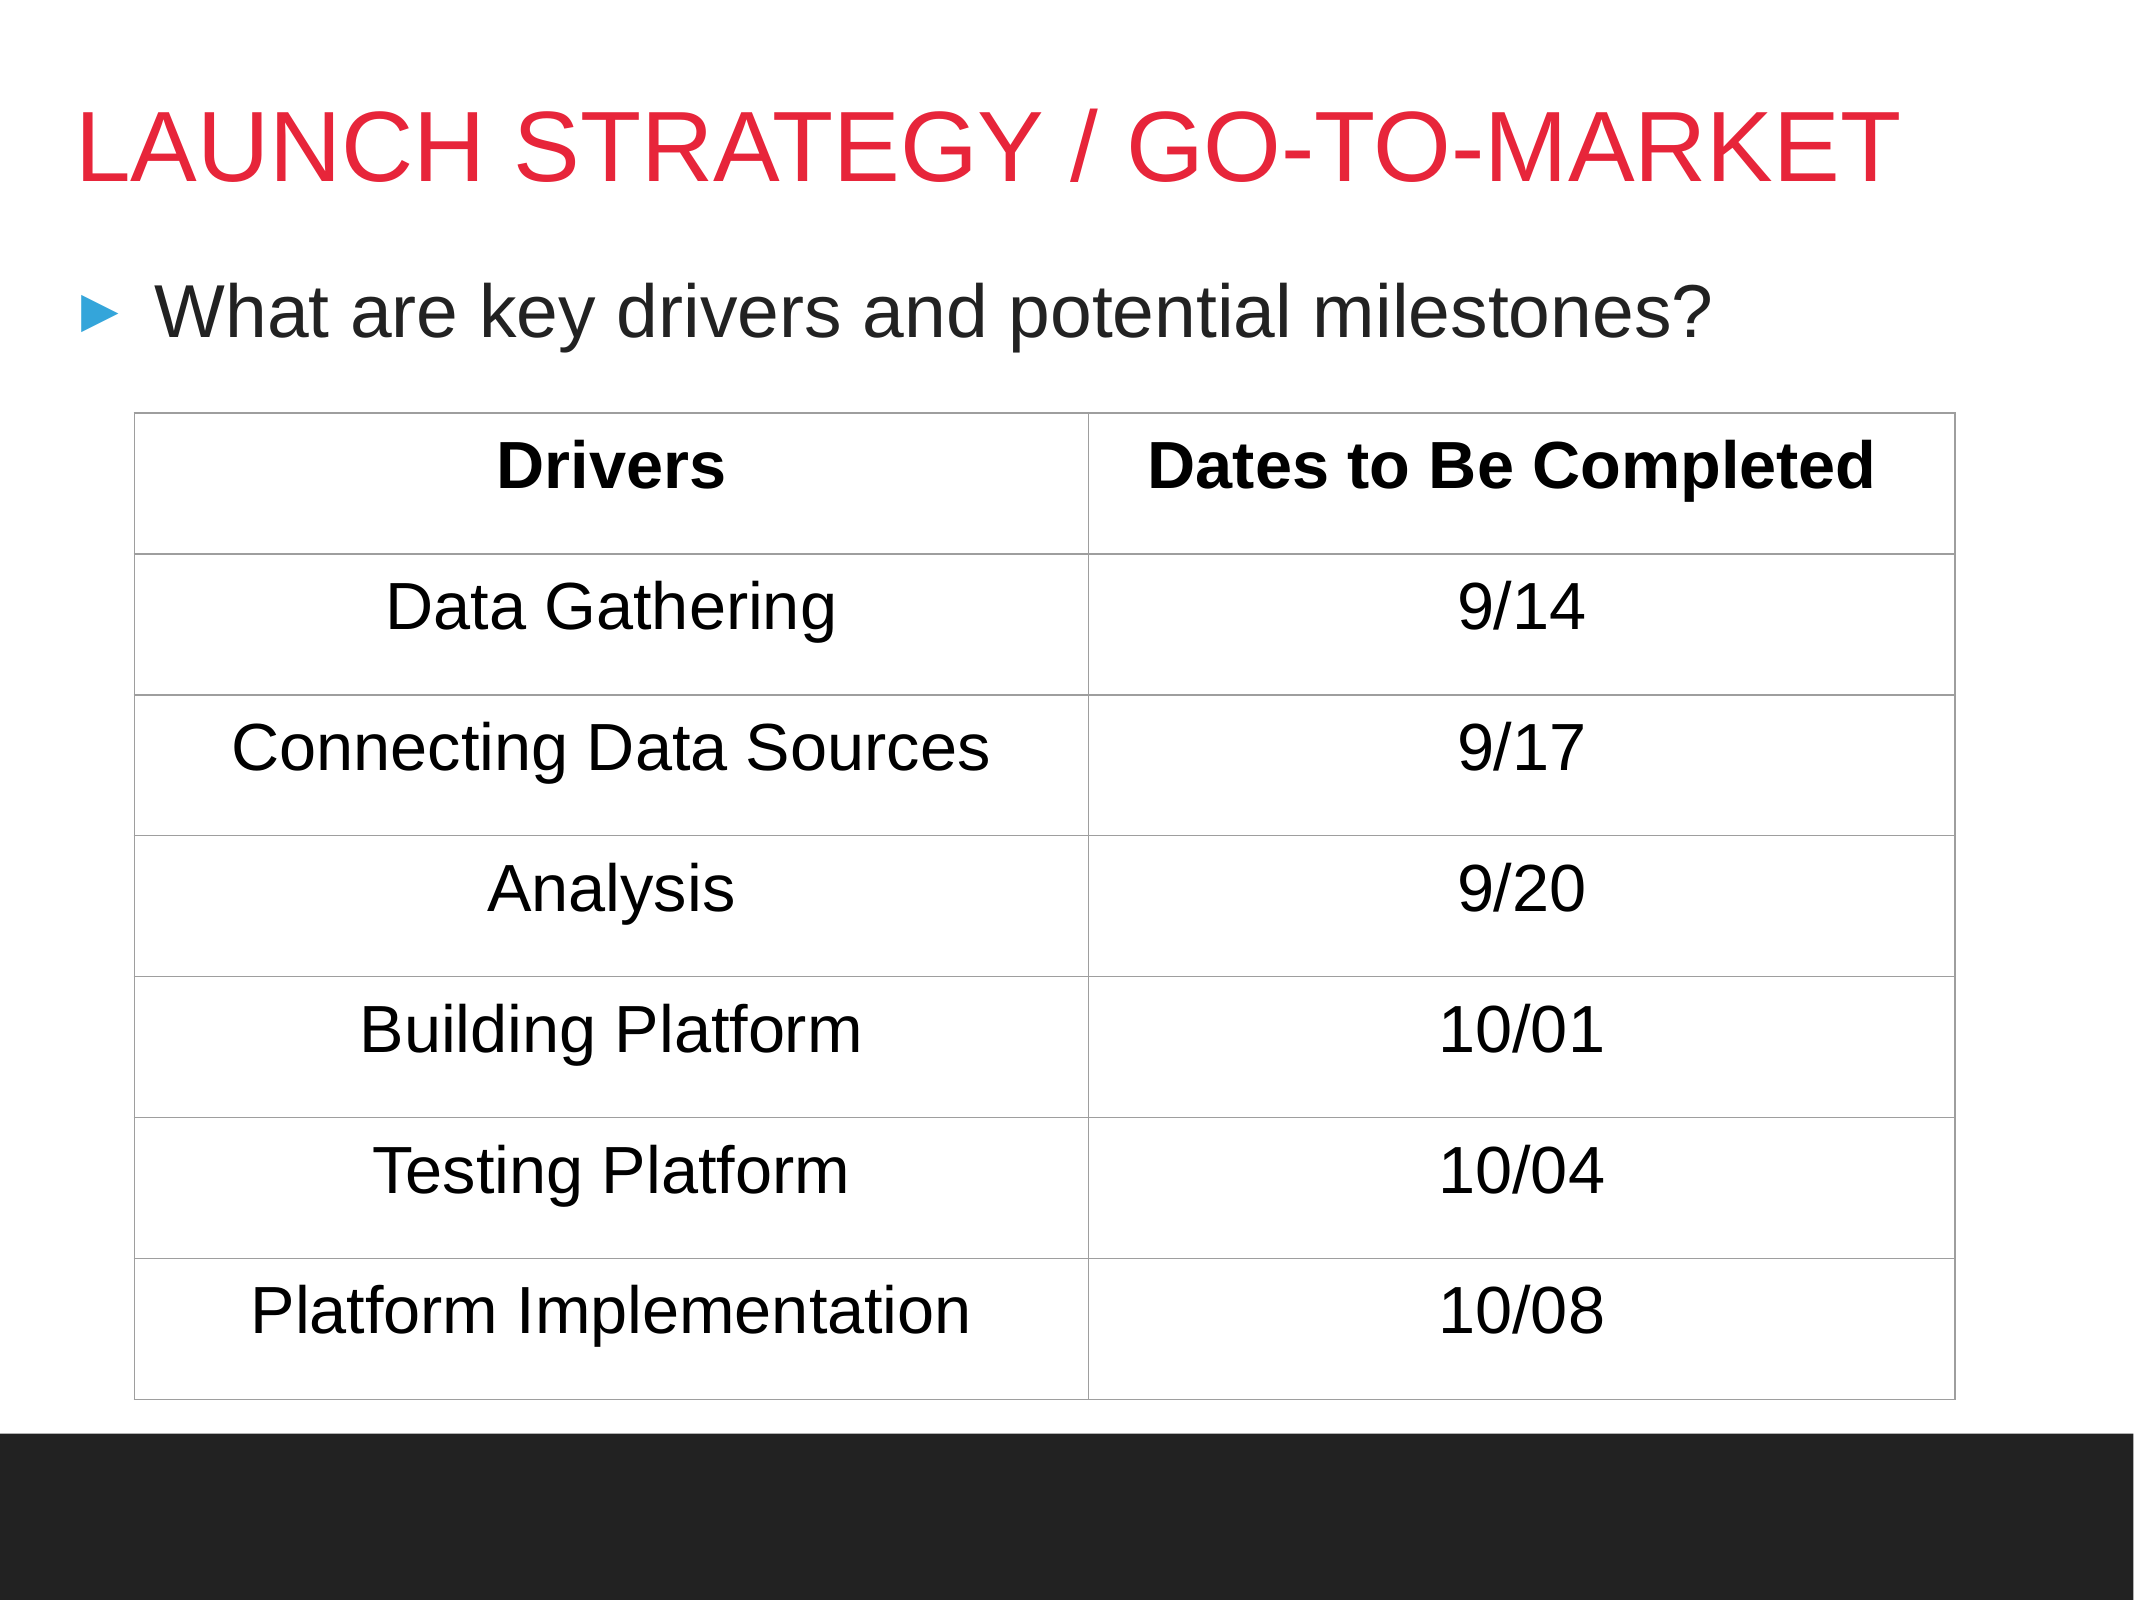

# LAUNCH STRATEGY / GO-TO-MARKET
What are key drivers and potential milestones?

| Drivers | Dates to Be Completed |
| --- | --- |
| Data Gathering | 9/14 |
| Connecting Data Sources | 9/17 |
| Analysis | 9/20 |
| Building Platform | 10/01 |
| Testing Platform | 10/04 |
| Platform Implementation | 10/08 |